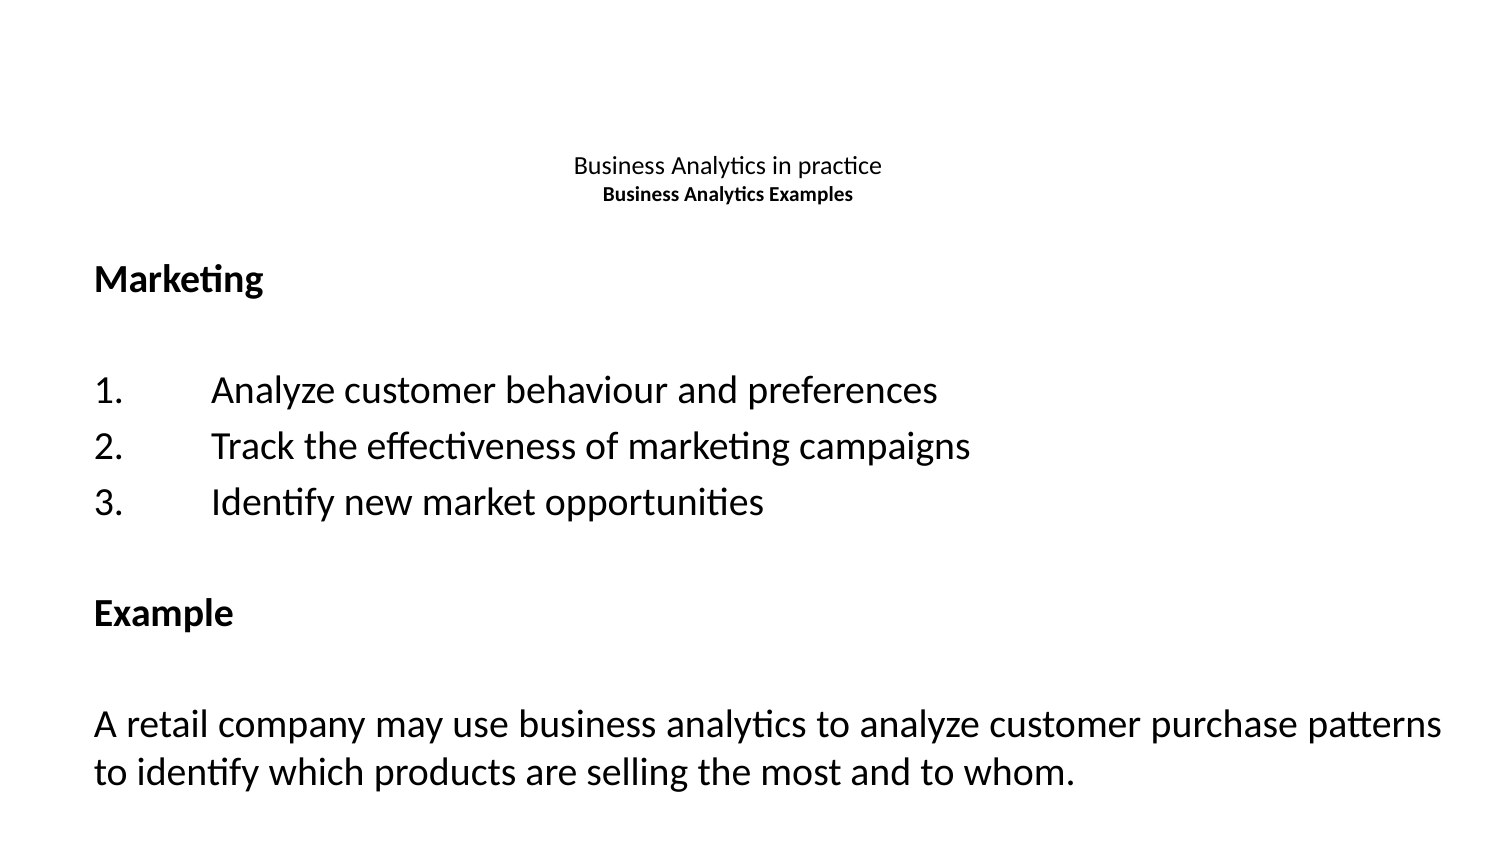

# Business Analytics in practice Business Analytics Examples
Marketing

Analyze customer behaviour and preferences
Track the effectiveness of marketing campaigns
Identify new market opportunities

Example

A retail company may use business analytics to analyze customer purchase patterns to identify which products are selling the most and to whom.